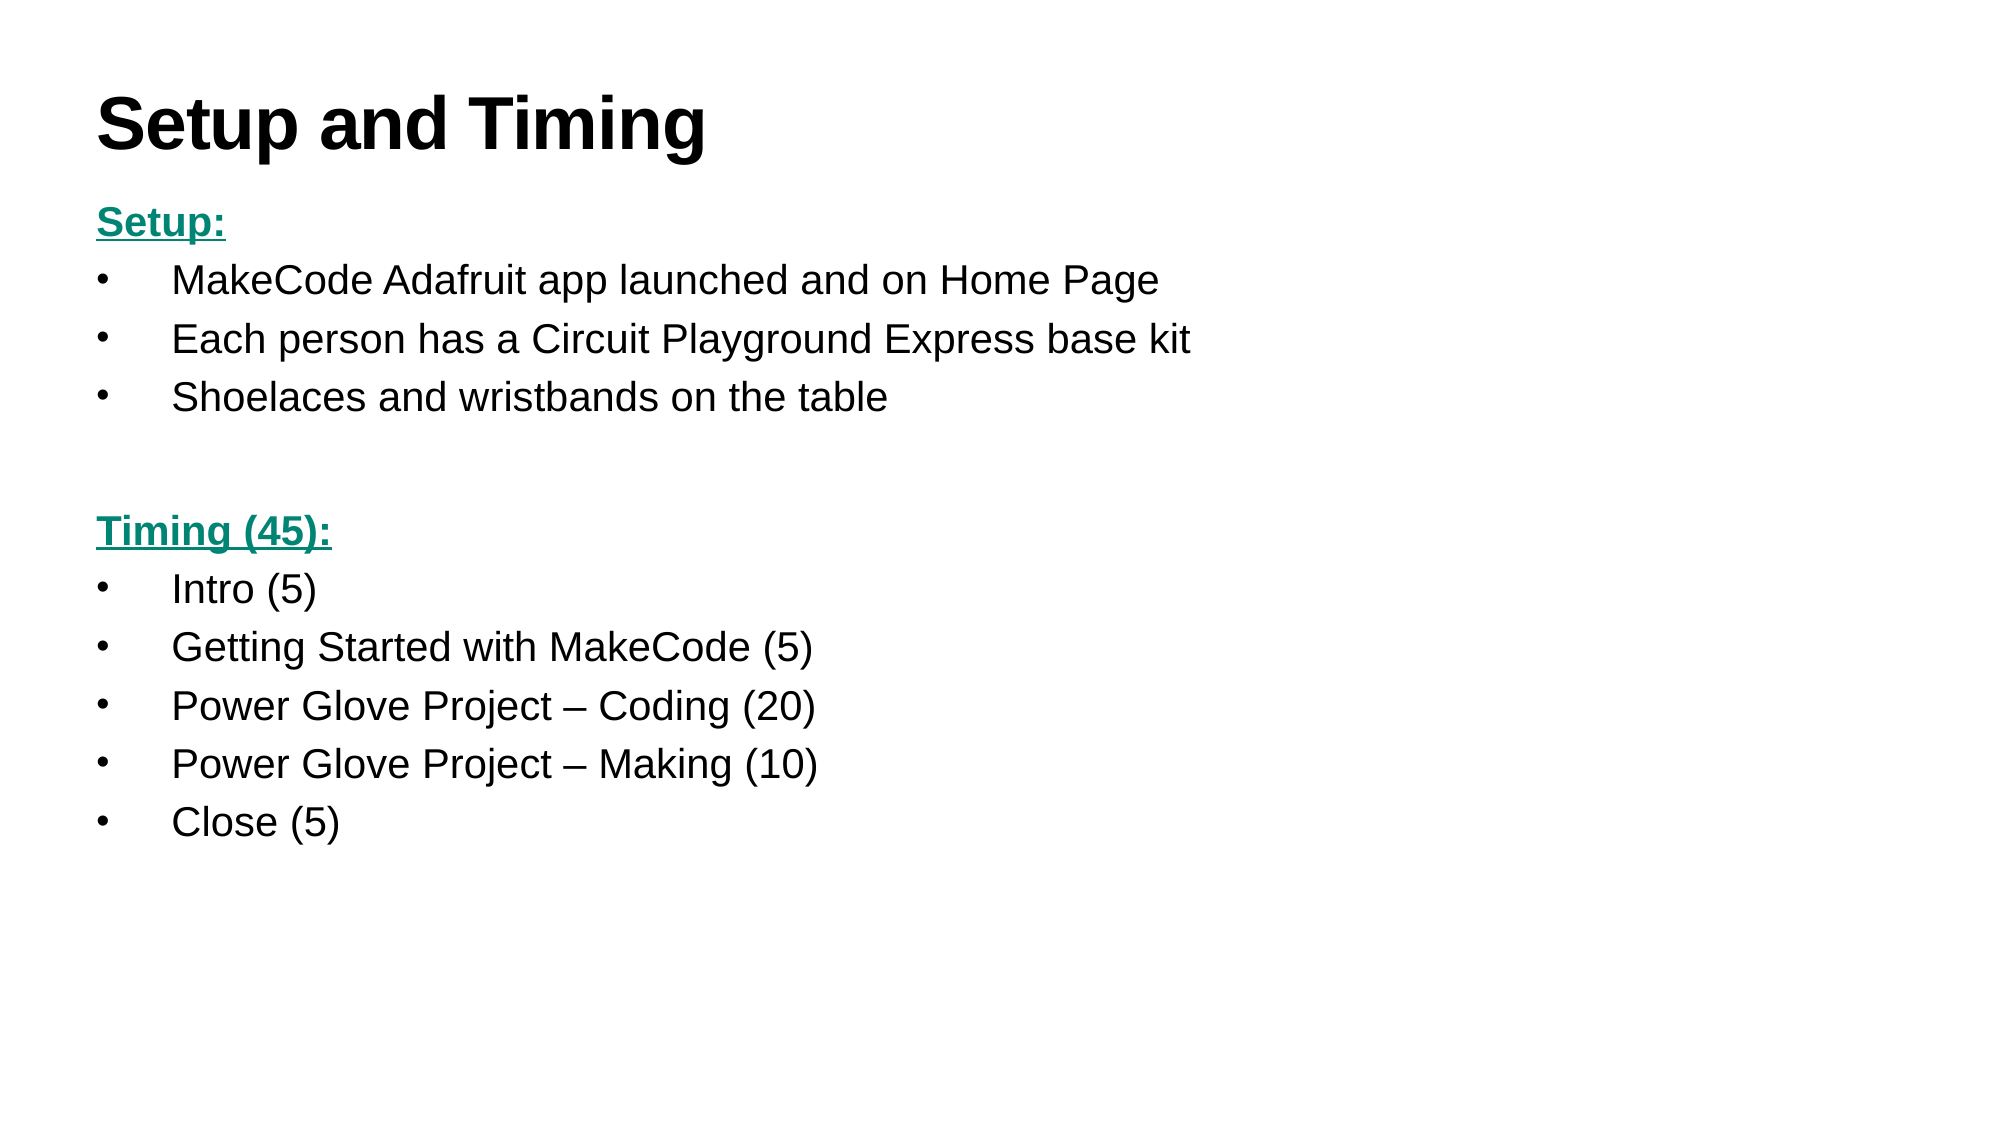

# Setup and Timing
Setup:
MakeCode Adafruit app launched and on Home Page
Each person has a Circuit Playground Express base kit
Shoelaces and wristbands on the table

Timing (45):
Intro (5)
Getting Started with MakeCode (5)
Power Glove Project – Coding (20)
Power Glove Project – Making (10)
Close (5)